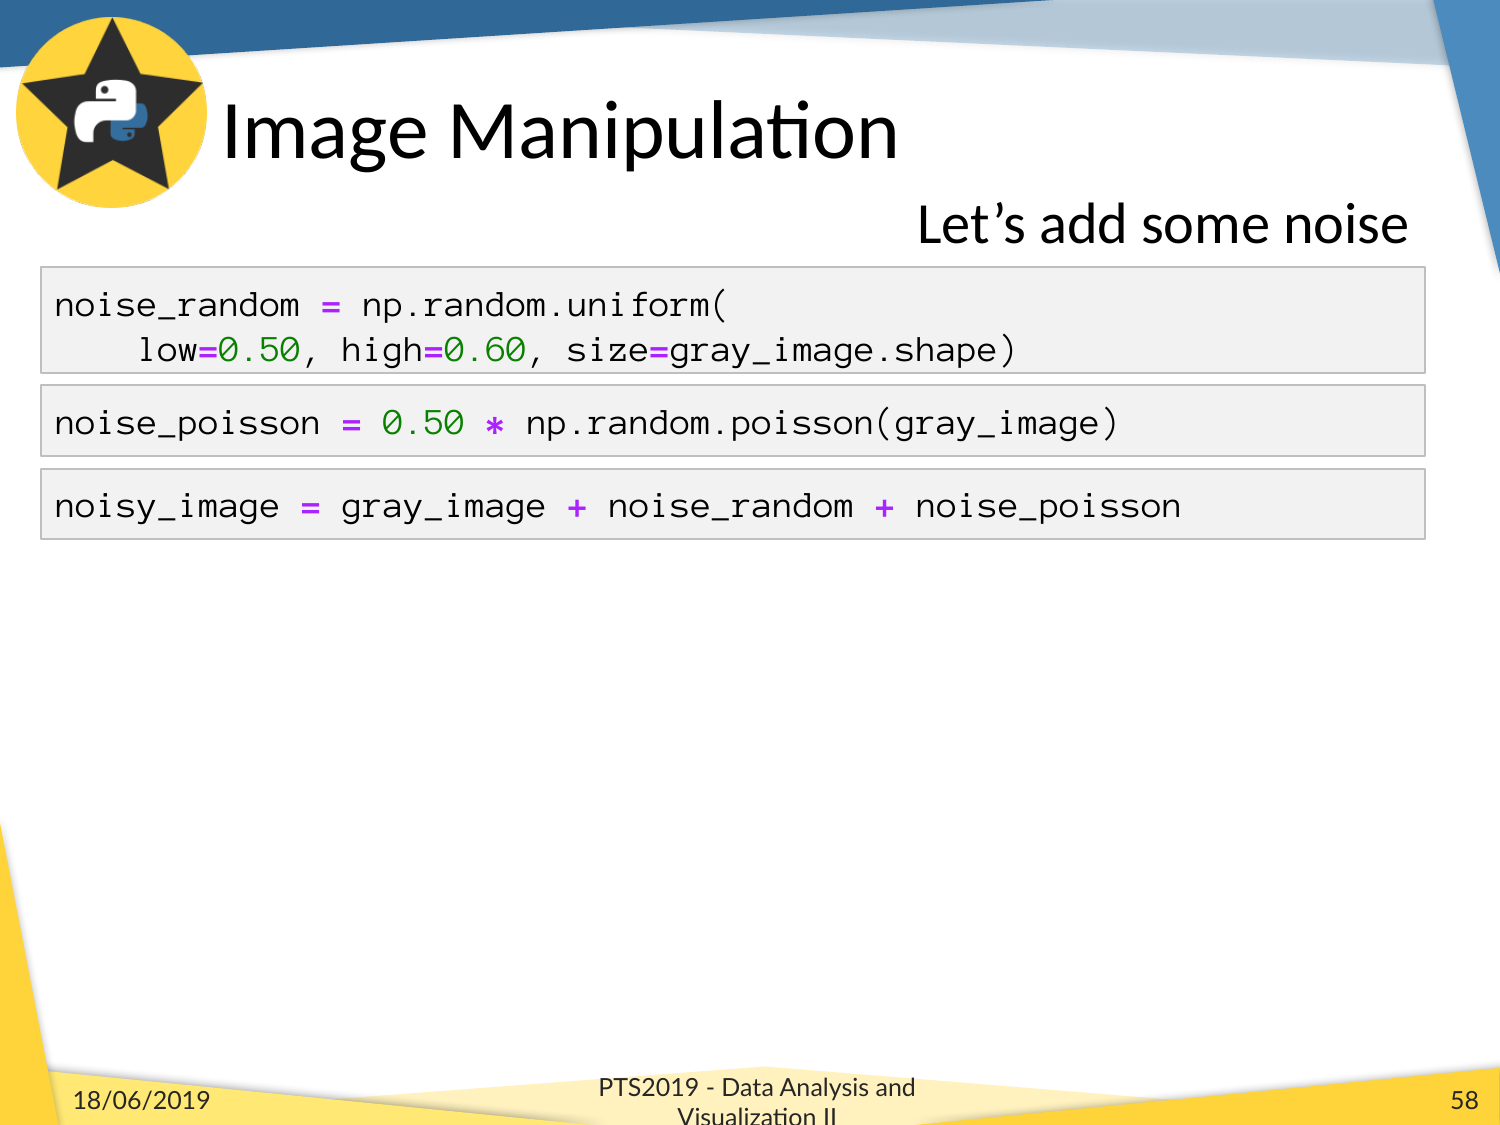

# Image Manipulation
Let’s add some noise
noise_random = np.random.uniform(
    low=0.50, high=0.60, size=gray_image.shape)
noise_poisson = 0.50 * np.random.poisson(gray_image)
noisy_image = gray_image + noise_random + noise_poisson
PTS2019 - Data Analysis and Visualization II
18/06/2019
58